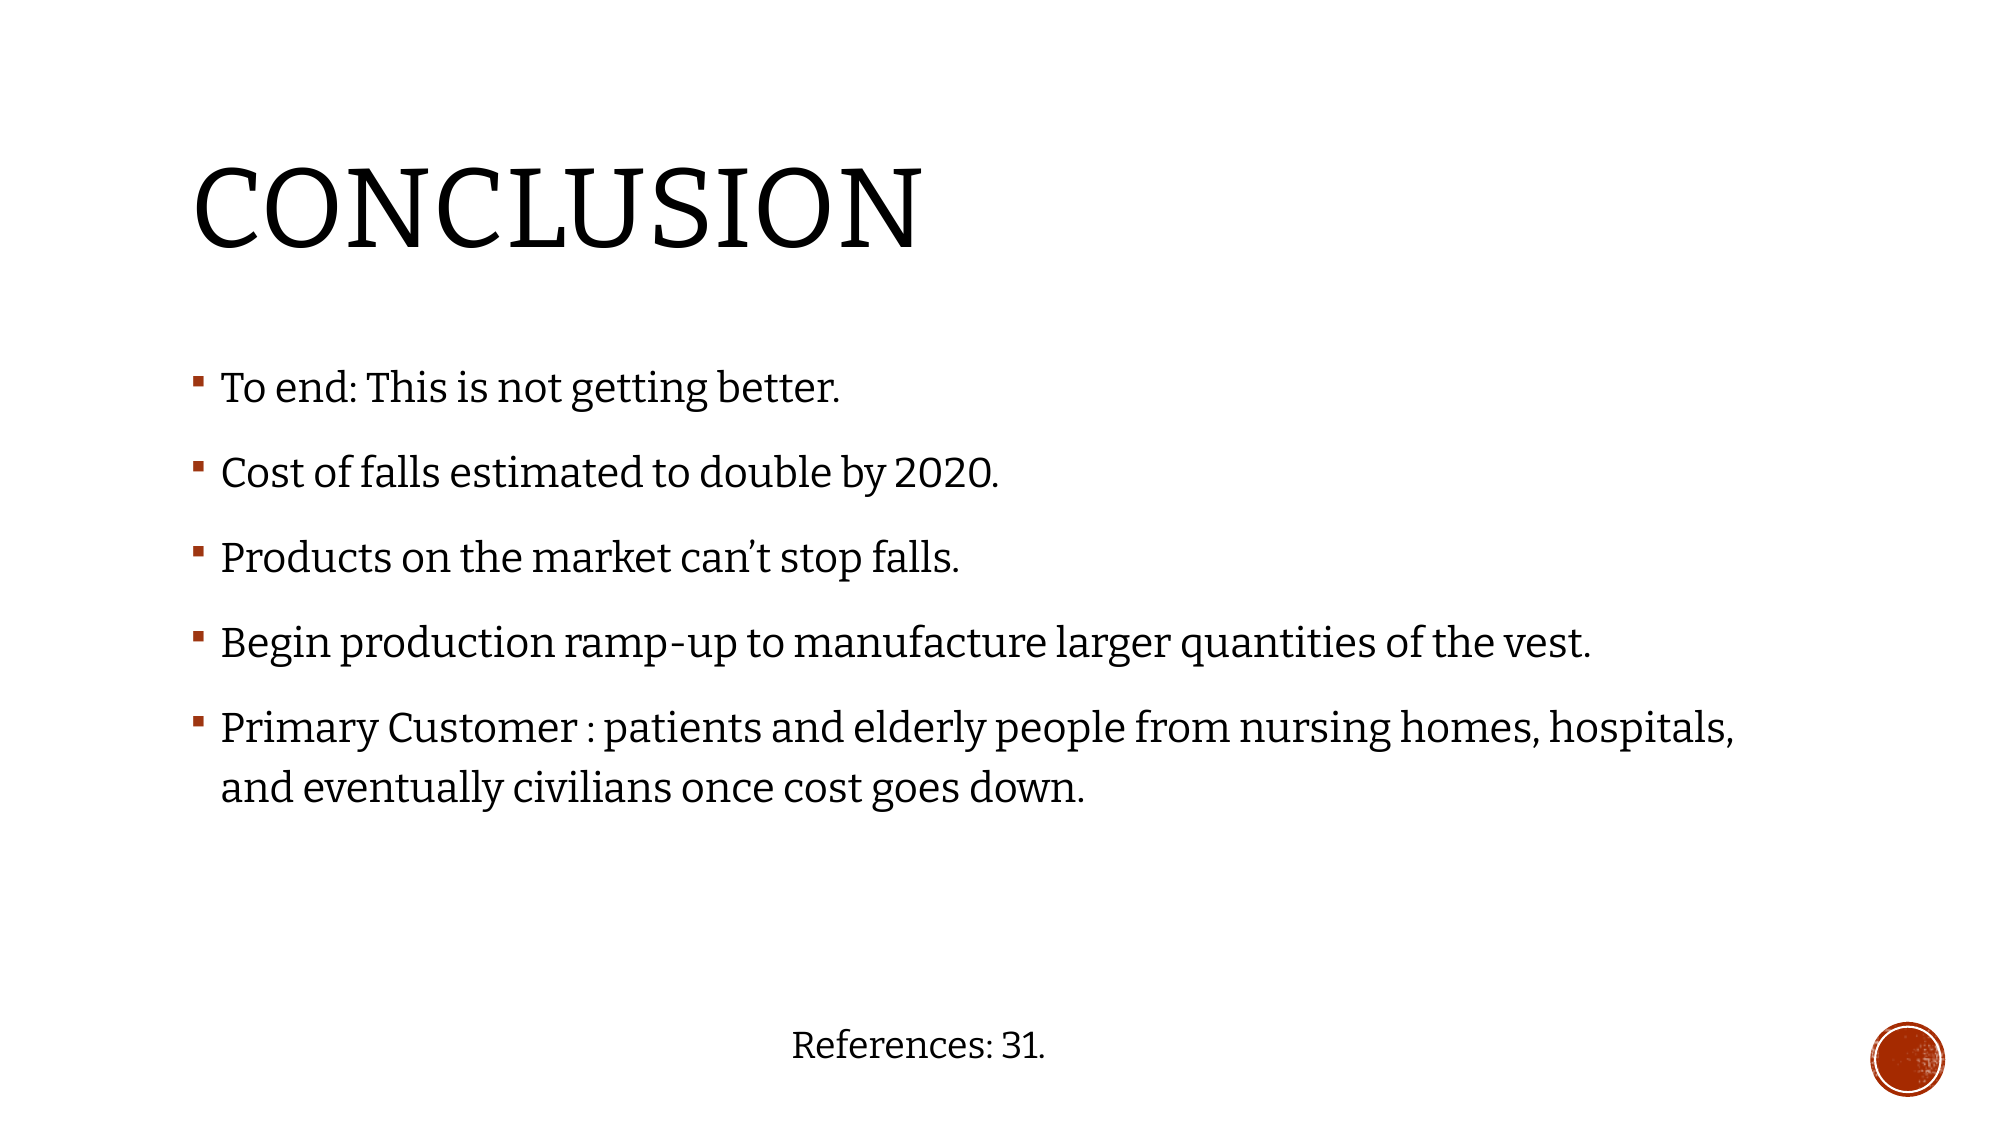

# conclusion
To end: This is not getting better.
Cost of falls estimated to double by 2020.
Products on the market can’t stop falls.
Begin production ramp-up to manufacture larger quantities of the vest.
Primary Customer : patients and elderly people from nursing homes, hospitals, and eventually civilians once cost goes down.

References: 31.